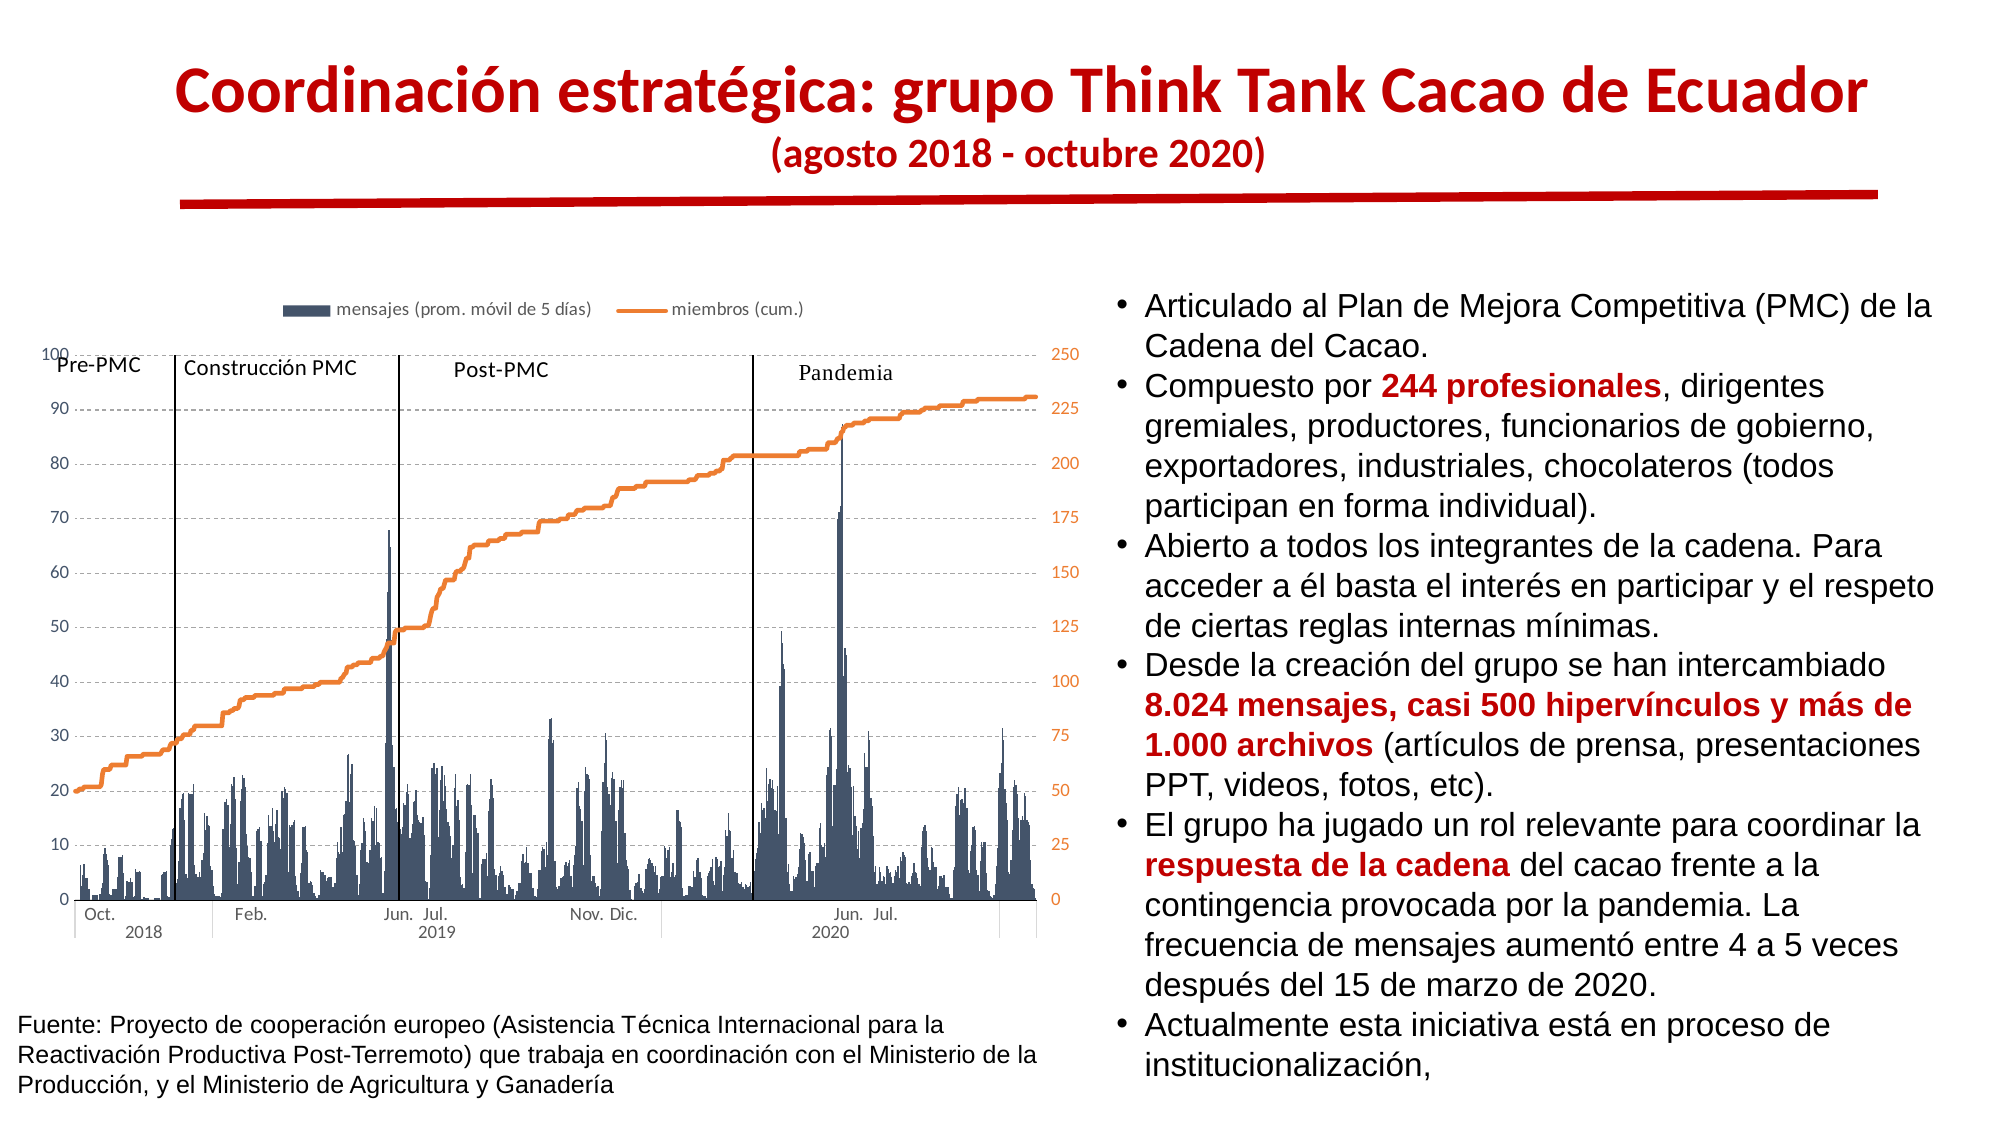

Coordinación estratégica: grupo Think Tank Cacao de Ecuador
(agosto 2018 - octubre 2020)

### Chart

| Category | mensajes (prom. móvil de 5 días) |  | miembros (cum.) |
|---|---|---|---|
| Sept. | None | 0.0 | 50.0 |
|  | None | 0.0 | 50.0 |
|  | None | 0.0 | 50.0 |
|  | None | 0.0 | 51.0 |
|  | 6.4 | 0.0 | 51.0 |
|  | 2.6 | 0.0 | 51.0 |
|  | 4.6 | 0.0 | 51.0 |
|  | 6.6 | 0.0 | 52.0 |
|  | 4.0 | 0.0 | 52.0 |
|  | 4.0 | 0.0 | 52.0 |
|  | 4.0 | 0.0 | 52.0 |
|  | 2.0 | 0.0 | 52.0 |
|  | 0.0 | 0.0 | 52.0 |
|  | 0.0 | 0.0 | 52.0 |
|  | 1.0 | 0.0 | 52.0 |
|  | 1.0 | 0.0 | 52.0 |
|  | 1.0 | 0.0 | 52.0 |
|  | 1.0 | 0.0 | 52.0 |
|  | 1.0 | 0.0 | 52.0 |
|  | 0.0 | 0.0 | 52.0 |
| Oct. | 1.2 | 0.0 | 52.0 |
|  | 2.2 | 0.0 | 53.0 |
|  | 3.2 | 0.0 | 58.0 |
|  | 8.4 | 0.0 | 60.0 |
|  | 9.6 | 0.0 | 60.0 |
|  | 8.4 | 0.0 | 60.0 |
|  | 7.4 | 0.0 | 60.0 |
|  | 6.4 | 0.0 | 60.0 |
|  | 1.2 | 0.0 | 60.0 |
|  | 1.0 | 0.0 | 62.0 |
|  | 2.0 | 0.0 | 62.0 |
|  | 2.0 | 0.0 | 62.0 |
|  | 2.0 | 0.0 | 62.0 |
|  | 2.0 | 0.0 | 62.0 |
|  | 4.2 | 0.0 | 62.0 |
|  | 8.0 | 0.0 | 62.0 |
|  | 8.0 | 0.0 | 62.0 |
|  | 8.0 | 0.0 | 62.0 |
|  | 8.2 | 0.0 | 62.0 |
|  | 5.0 | 0.0 | 62.0 |
|  | 0.2 | 0.0 | 62.0 |
|  | 0.8 | 0.0 | 62.0 |
|  | 3.6 | 0.0 | 66.0 |
|  | 3.4 | 0.0 | 66.0 |
|  | 3.4 | 0.0 | 66.0 |
|  | 4.0 | 0.0 | 66.0 |
|  | 3.4 | 0.0 | 66.0 |
|  | 0.6 | 0.0 | 66.0 |
|  | 0.8 | 0.0 | 66.0 |
|  | 5.8 | 0.0 | 66.0 |
|  | 5.2 | 0.0 | 66.0 |
| Nov. | 5.2 | 0.0 | 66.0 |
|  | 5.4 | 0.0 | 66.0 |
|  | 5.2 | 0.0 | 66.0 |
|  | 0.2 | 0.0 | 66.0 |
|  | 0.6 | 0.0 | 67.0 |
|  | 0.6 | 0.0 | 67.0 |
|  | 0.4 | 0.0 | 67.0 |
|  | 0.4 | 0.0 | 67.0 |
|  | 0.4 | 0.0 | 67.0 |
|  | 0.0 | 0.0 | 67.0 |
|  | 0.0 | 0.0 | 67.0 |
|  | 0.0 | 0.0 | 67.0 |
|  | 0.0 | 0.0 | 67.0 |
|  | 0.4 | 0.0 | 67.0 |
|  | 0.4 | 0.0 | 67.0 |
|  | 0.4 | 0.0 | 67.0 |
|  | 0.4 | 0.0 | 67.0 |
|  | 0.4 | 0.0 | 67.0 |
|  | 0.0 | 0.0 | 67.0 |
|  | 4.6 | 0.0 | 68.0 |
|  | 4.8 | 0.0 | 69.0 |
|  | 5.2 | 0.0 | 69.0 |
|  | 5.2 | 0.0 | 69.0 |
|  | 5.4 | 0.0 | 69.0 |
|  | 0.8 | 0.0 | 69.0 |
|  | 0.6 | 0.0 | 69.0 |
|  | 10.2 | 0.0 | 71.0 |
|  | 11.2 | 0.0 | 72.0 |
|  | 13.0 | 0.0 | 72.0 |
|  | 13.2 | 0.0 | 72.0 |
| Dic. | 13.2 | 5000.0 | 72.0 |
|  | 3.2 | 0.0 | 72.0 |
|  | 3.8 | 0.0 | 74.0 |
|  | 7.2 | 0.0 | 74.0 |
|  | 17.0 | 0.0 | 74.0 |
|  | 18.6 | 0.0 | 74.0 |
|  | 19.4 | 0.0 | 75.0 |
|  | 19.6 | 0.0 | 76.0 |
|  | 14.8 | 0.0 | 76.0 |
|  | 4.8 | 0.0 | 76.0 |
|  | 4.0 | 0.0 | 76.0 |
|  | 19.6 | 0.0 | 76.0 |
|  | 19.4 | 0.0 | 76.0 |
|  | 19.4 | 0.0 | 78.0 |
|  | 19.4 | 0.0 | 78.0 |
|  | 21.4 | 0.0 | 78.0 |
|  | 6.4 | 0.0 | 80.0 |
|  | 4.8 | 0.0 | 80.0 |
|  | 4.2 | 0.0 | 80.0 |
|  | 4.2 | 0.0 | 80.0 |
|  | 5.2 | 0.0 | 80.0 |
|  | 4.2 | 0.0 | 80.0 |
|  | 7.4 | 0.0 | 80.0 |
|  | 8.6 | 0.0 | 80.0 |
|  | 16.0 | 0.0 | 80.0 |
|  | 12.8 | 0.0 | 80.0 |
|  | 15.4 | 0.0 | 80.0 |
|  | 13.8 | 0.0 | 80.0 |
|  | 13.6 | 0.0 | 80.0 |
|  | 6.2 | 0.0 | 80.0 |
|  | 5.6 | 0.0 | 80.0 |
| Ene. | 2.6 | 0.0 | 80.0 |
|  | 1.2 | 0.0 | 80.0 |
|  | 0.8 | 0.0 | 80.0 |
|  | 0.8 | 0.0 | 80.0 |
|  | 0.8 | 0.0 | 80.0 |
|  | 0.8 | 0.0 | 80.0 |
|  | 0.6 | 0.0 | 80.0 |
|  | 1.4 | 0.0 | 80.0 |
|  | 13.0 | 0.0 | 86.0 |
|  | 18.0 | 0.0 | 86.0 |
|  | 18.0 | 0.0 | 86.0 |
|  | 18.6 | 0.0 | 86.0 |
|  | 17.4 | 0.0 | 86.0 |
|  | 9.8 | 0.0 | 86.0 |
|  | 14.0 | 0.0 | 87.0 |
|  | 21.4 | 0.0 | 87.0 |
|  | 21.0 | 0.0 | 87.0 |
|  | 22.6 | 0.0 | 88.0 |
|  | 18.6 | 0.0 | 88.0 |
|  | 9.6 | 0.0 | 88.0 |
|  | 3.0 | 0.0 | 88.0 |
|  | 7.0 | 0.0 | 89.0 |
|  | 18.2 | 0.0 | 92.0 |
|  | 20.4 | 0.0 | 92.0 |
|  | 23.0 | 0.0 | 92.0 |
|  | 22.4 | 0.0 | 92.0 |
|  | 20.8 | 0.0 | 93.0 |
|  | 12.2 | 0.0 | 93.0 |
|  | 10.0 | 0.0 | 93.0 |
|  | 8.0 | 0.0 | 93.0 |
|  | 7.8 | 0.0 | 93.0 |
| Feb. | 5.2 | 0.0 | 93.0 |
|  | 0.8 | 0.0 | 93.0 |
|  | 0.8 | 0.0 | 93.0 |
|  | 2.6 | 0.0 | 94.0 |
|  | 12.6 | 0.0 | 94.0 |
|  | 13.0 | 0.0 | 94.0 |
|  | 13.0 | 0.0 | 94.0 |
|  | 13.4 | 0.0 | 94.0 |
|  | 10.8 | 0.0 | 94.0 |
|  | 0.8 | 0.0 | 94.0 |
|  | 3.0 | 0.0 | 94.0 |
|  | 3.4 | 0.0 | 94.0 |
|  | 4.6 | 0.0 | 94.0 |
|  | 10.4 | 0.0 | 94.0 |
|  | 15.6 | 0.0 | 94.0 |
|  | 13.6 | 0.0 | 94.0 |
|  | 13.6 | 0.0 | 94.0 |
|  | 17.0 | 0.0 | 94.0 |
|  | 12.6 | 0.0 | 94.0 |
|  | 10.6 | 0.0 | 95.0 |
|  | 14.0 | 0.0 | 95.0 |
|  | 16.6 | 0.0 | 95.0 |
|  | 11.6 | 0.0 | 95.0 |
|  | 11.4 | 0.0 | 95.0 |
|  | 9.4 | 0.0 | 95.0 |
|  | 20.0 | 0.0 | 95.0 |
|  | 18.8 | 0.0 | 95.0 |
|  | 20.8 | 0.0 | 97.0 |
| Mar. | 20.4 | 0.0 | 97.0 |
|  | 19.6 | 0.0 | 97.0 |
|  | 5.2 | 0.0 | 97.0 |
|  | 13.8 | 0.0 | 97.0 |
|  | 13.4 | 0.0 | 97.0 |
|  | 13.8 | 0.0 | 97.0 |
|  | 14.4 | 0.0 | 97.0 |
|  | 14.8 | 0.0 | 97.0 |
|  | 4.4 | 0.0 | 97.0 |
|  | 2.8 | 0.0 | 97.0 |
|  | 1.6 | 0.0 | 97.0 |
|  | 0.6 | 0.0 | 97.0 |
|  | 5.0 | 0.0 | 97.0 |
|  | 6.8 | 0.0 | 97.0 |
|  | 13.4 | 0.0 | 98.0 |
|  | 13.4 | 0.0 | 98.0 |
|  | 13.6 | 0.0 | 98.0 |
|  | 9.2 | 0.0 | 98.0 |
|  | 8.8 | 0.0 | 98.0 |
|  | 3.2 | 0.0 | 98.0 |
|  | 3.6 | 0.0 | 98.0 |
|  | 3.4 | 0.0 | 98.0 |
|  | 2.8 | 0.0 | 98.0 |
|  | 1.4 | 0.0 | 98.0 |
|  | 0.8 | 0.0 | 99.0 |
|  | 0.4 | 0.0 | 99.0 |
|  | 0.4 | 0.0 | 99.0 |
|  | 1.0 | 0.0 | 99.0 |
|  | 5.6 | 0.0 | 100.0 |
|  | 5.2 | 0.0 | 100.0 |
|  | 5.2 | 0.0 | 100.0 |
| Abr. | 5.2 | 0.0 | 100.0 |
|  | 4.6 | 0.0 | 100.0 |
|  | 3.6 | 0.0 | 100.0 |
|  | 4.0 | 0.0 | 100.0 |
|  | 4.2 | 0.0 | 100.0 |
|  | 4.2 | 0.0 | 100.0 |
|  | 4.2 | 0.0 | 100.0 |
|  | 2.4 | 0.0 | 100.0 |
|  | 2.4 | 0.0 | 100.0 |
|  | 3.2 | 0.0 | 100.0 |
|  | 7.8 | 0.0 | 100.0 |
|  | 10.6 | 0.0 | 100.0 |
|  | 8.8 | 0.0 | 100.0 |
|  | 8.4 | 0.0 | 100.0 |
|  | 13.4 | 0.0 | 102.0 |
|  | 8.8 | 0.0 | 102.0 |
|  | 15.6 | 0.0 | 103.0 |
|  | 15.8 | 0.0 | 104.0 |
|  | 18.2 | 0.0 | 104.0 |
|  | 26.6 | 0.0 | 107.0 |
|  | 26.8 | 0.0 | 107.0 |
|  | 18.0 | 0.0 | 107.0 |
|  | 23.2 | 0.0 | 107.0 |
|  | 25.0 | 0.0 | 107.0 |
|  | 11.0 | 0.0 | 108.0 |
|  | 10.8 | 0.0 | 108.0 |
|  | 10.0 | 0.0 | 108.0 |
|  | 4.6 | 0.0 | 108.0 |
|  | 1.0 | 0.0 | 109.0 |
|  | 3.0 | 0.0 | 109.0 |
| May. | 9.2 | 0.0 | 109.0 |
|  | 10.4 | 0.0 | 109.0 |
|  | 15.0 | 0.0 | 109.0 |
|  | 14.4 | 0.0 | 109.0 |
|  | 12.6 | 0.0 | 109.0 |
|  | 7.0 | 0.0 | 109.0 |
|  | 6.8 | 0.0 | 109.0 |
|  | 9.2 | 0.0 | 109.0 |
|  | 9.2 | 0.0 | 109.0 |
|  | 15.0 | 0.0 | 111.0 |
|  | 14.6 | 0.0 | 111.0 |
|  | 17.2 | 0.0 | 111.0 |
|  | 10.2 | 0.0 | 111.0 |
|  | 17.0 | 0.0 | 111.0 |
|  | 10.6 | 0.0 | 111.0 |
|  | 10.4 | 0.0 | 111.0 |
|  | 7.8 | 0.0 | 112.0 |
|  | 8.0 | 0.0 | 112.0 |
|  | 1.4 | 0.0 | 112.0 |
|  | 5.4 | 0.0 | 114.0 |
|  | 28.8 | 0.0 | 115.0 |
|  | 48.0 | 0.0 | 116.0 |
|  | 56.6 | 0.0 | 118.0 |
|  | 68.0 | 0.0 | 118.0 |
|  | 64.8 | 0.0 | 118.0 |
|  | 47.8 | 0.0 | 118.0 |
|  | 28.4 | 0.0 | 118.0 |
|  | 24.4 | 0.0 | 118.0 |
|  | 16.8 | 0.0 | 123.0 |
|  | 17.0 | 0.0 | 124.0 |
|  | 14.4 | 0.0 | 124.0 |
| Jun. | 17.6 | 5000.0 | 124.0 |
|  | 13.0 | 0.0 | 124.0 |
|  | 12.2 | 0.0 | 124.0 |
|  | 13.4 | 0.0 | 124.0 |
|  | 17.8 | 0.0 | 124.0 |
|  | 17.4 | 0.0 | 125.0 |
|  | 19.8 | 0.0 | 125.0 |
|  | 21.4 | 0.0 | 125.0 |
|  | 19.4 | 0.0 | 125.0 |
|  | 11.4 | 0.0 | 125.0 |
|  | 12.4 | 0.0 | 125.0 |
|  | 14.0 | 0.0 | 125.0 |
|  | 18.0 | 0.0 | 125.0 |
|  | 18.2 | 0.0 | 125.0 |
|  | 20.2 | 0.0 | 125.0 |
|  | 15.6 | 0.0 | 125.0 |
|  | 14.8 | 0.0 | 125.0 |
|  | 14.4 | 0.0 | 125.0 |
|  | 14.2 | 0.0 | 125.0 |
|  | 15.2 | 0.0 | 125.0 |
|  | 15.2 | 0.0 | 125.0 |
|  | 12.0 | 0.0 | 126.0 |
|  | 3.6 | 0.0 | 126.0 |
|  | 3.4 | 0.0 | 126.0 |
|  | 0.2 | 0.0 | 126.0 |
|  | 2.2 | 0.0 | 128.0 |
|  | 8.2 | 0.0 | 131.0 |
|  | 24.2 | 0.0 | 133.0 |
|  | 25.2 | 0.0 | 134.0 |
|  | 25.2 | 0.0 | 134.0 |
| Jul. | 23.2 | 0.0 | 134.0 |
|  | 24.2 | 0.0 | 139.0 |
|  | 11.6 | 0.0 | 140.0 |
|  | 16.6 | 0.0 | 141.0 |
|  | 22.0 | 0.0 | 143.0 |
|  | 24.6 | 0.0 | 143.0 |
|  | 18.2 | 0.0 | 143.0 |
|  | 23.0 | 0.0 | 145.0 |
|  | 21.0 | 0.0 | 147.0 |
|  | 16.8 | 0.0 | 147.0 |
|  | 14.4 | 0.0 | 147.0 |
|  | 13.6 | 0.0 | 147.0 |
|  | 11.8 | 0.0 | 147.0 |
|  | 7.8 | 0.0 | 147.0 |
|  | 10.2 | 0.0 | 147.0 |
|  | 20.6 | 0.0 | 147.0 |
|  | 23.2 | 0.0 | 150.0 |
|  | 17.2 | 0.0 | 151.0 |
|  | 18.4 | 0.0 | 151.0 |
|  | 14.8 | 0.0 | 151.0 |
|  | 4.2 | 0.0 | 151.0 |
|  | 2.8 | 0.0 | 152.0 |
|  | 3.0 | 0.0 | 152.0 |
|  | 2.2 | 0.0 | 153.0 |
|  | 8.8 | 0.0 | 155.0 |
|  | 21.2 | 0.0 | 157.0 |
|  | 21.4 | 0.0 | 157.0 |
|  | 21.2 | 0.0 | 157.0 |
|  | 23.2 | 0.0 | 162.0 |
|  | 17.4 | 0.0 | 162.0 |
|  | 5.0 | 0.0 | 162.0 |
| Aug. | 15.6 | 0.0 | 163.0 |
|  | 15.6 | 0.0 | 163.0 |
|  | 13.2 | 0.0 | 163.0 |
|  | 12.4 | 0.0 | 163.0 |
|  | 12.4 | 0.0 | 163.0 |
|  | 0.4 | 0.0 | 163.0 |
|  | 6.6 | 0.0 | 163.0 |
|  | 7.6 | 0.0 | 163.0 |
|  | 7.6 | 0.0 | 163.0 |
|  | 7.6 | 0.0 | 163.0 |
|  | 8.6 | 0.0 | 163.0 |
|  | 4.4 | 0.0 | 163.0 |
|  | 16.4 | 0.0 | 165.0 |
|  | 18.6 | 0.0 | 165.0 |
|  | 22.2 | 0.0 | 165.0 |
|  | 21.2 | 0.0 | 165.0 |
|  | 18.8 | 0.0 | 165.0 |
|  | 5.8 | 0.0 | 165.0 |
|  | 4.6 | 0.0 | 165.0 |
|  | 1.8 | 0.0 | 165.0 |
|  | 4.4 | 0.0 | 165.0 |
|  | 5.0 | 0.0 | 166.0 |
|  | 6.2 | 0.0 | 166.0 |
|  | 5.4 | 0.0 | 166.0 |
|  | 4.6 | 0.0 | 166.0 |
|  | 2.4 | 0.0 | 166.0 |
|  | 2.4 | 0.0 | 168.0 |
|  | 1.2 | 0.0 | 168.0 |
|  | 2.8 | 0.0 | 168.0 |
|  | 2.8 | 0.0 | 168.0 |
|  | 2.4 | 0.0 | 168.0 |
| Sept. | 2.0 | 0.0 | 168.0 |
|  | 2.0 | 0.0 | 168.0 |
|  | 0.2 | 0.0 | 168.0 |
|  | 1.0 | 0.0 | 168.0 |
|  | 1.6 | 0.0 | 168.0 |
|  | 3.2 | 0.0 | 168.0 |
|  | 3.2 | 0.0 | 168.0 |
|  | 3.2 | 0.0 | 168.0 |
|  | 7.2 | 0.0 | 169.0 |
|  | 8.4 | 0.0 | 169.0 |
|  | 6.8 | 0.0 | 169.0 |
|  | 7.0 | 0.0 | 169.0 |
|  | 9.8 | 0.0 | 169.0 |
|  | 6.8 | 0.0 | 169.0 |
|  | 5.0 | 0.0 | 169.0 |
|  | 5.0 | 0.0 | 169.0 |
|  | 5.0 | 0.0 | 169.0 |
|  | 2.2 | 0.0 | 169.0 |
|  | 0.8 | 0.0 | 169.0 |
|  | 0.8 | 0.0 | 169.0 |
|  | 0.6 | 0.0 | 169.0 |
|  | 2.0 | 0.0 | 169.0 |
|  | 5.6 | 0.0 | 173.0 |
|  | 5.6 | 0.0 | 174.0 |
|  | 9.0 | 0.0 | 174.0 |
|  | 9.8 | 0.0 | 174.0 |
|  | 9.4 | 0.0 | 174.0 |
|  | 6.0 | 0.0 | 174.0 |
|  | 10.6 | 0.0 | 174.0 |
|  | 8.2 | 0.0 | 174.0 |
| Oct. | 29.6 | 0.0 | 174.0 |
|  | 33.2 | 0.0 | 174.0 |
|  | 33.4 | 0.0 | 174.0 |
|  | 28.8 | 0.0 | 174.0 |
|  | 29.4 | 0.0 | 174.0 |
|  | 7.2 | 0.0 | 174.0 |
|  | 2.4 | 0.0 | 174.0 |
|  | 2.0 | 0.0 | 174.0 |
|  | 2.6 | 0.0 | 174.0 |
|  | 2.6 | 0.0 | 175.0 |
|  | 4.0 | 0.0 | 175.0 |
|  | 4.2 | 0.0 | 175.0 |
|  | 4.4 | 0.0 | 175.0 |
|  | 6.4 | 0.0 | 175.0 |
|  | 7.0 | 0.0 | 175.0 |
|  | 6.2 | 0.0 | 175.0 |
|  | 6.8 | 0.0 | 177.0 |
|  | 7.4 | 0.0 | 177.0 |
|  | 4.4 | 0.0 | 177.0 |
|  | 2.4 | 0.0 | 177.0 |
|  | 6.4 | 0.0 | 177.0 |
|  | 8.2 | 0.0 | 177.0 |
|  | 10.0 | 0.0 | 178.0 |
|  | 20.6 | 0.0 | 179.0 |
|  | 21.6 | 0.0 | 179.0 |
|  | 17.2 | 0.0 | 179.0 |
|  | 16.8 | 0.0 | 179.0 |
|  | 14.6 | 0.0 | 179.0 |
|  | 6.4 | 0.0 | 179.0 |
|  | 20.0 | 0.0 | 180.0 |
|  | 24.4 | 0.0 | 180.0 |
| Nov. | 23.2 | 0.0 | 180.0 |
|  | 23.0 | 0.0 | 180.0 |
|  | 22.2 | 0.0 | 180.0 |
|  | 8.2 | 0.0 | 180.0 |
|  | 3.6 | 0.0 | 180.0 |
|  | 4.4 | 0.0 | 180.0 |
|  | 4.4 | 0.0 | 180.0 |
|  | 3.2 | 0.0 | 180.0 |
|  | 2.4 | 0.0 | 180.0 |
|  | 2.6 | 0.0 | 180.0 |
|  | 0.8 | 0.0 | 180.0 |
|  | 2.0 | 0.0 | 180.0 |
|  | 12.6 | 0.0 | 180.0 |
|  | 21.6 | 0.0 | 180.0 |
|  | 25.2 | 0.0 | 181.0 |
|  | 30.6 | 0.0 | 181.0 |
|  | 29.4 | 0.0 | 181.0 |
|  | 20.8 | 0.0 | 181.0 |
|  | 19.4 | 0.0 | 181.0 |
|  | 17.4 | 0.0 | 181.0 |
|  | 22.4 | 0.0 | 183.0 |
|  | 23.6 | 0.0 | 185.0 |
|  | 22.2 | 0.0 | 185.0 |
|  | 14.6 | 0.0 | 185.0 |
|  | 14.6 | 0.0 | 186.0 |
|  | 6.8 | 0.0 | 188.0 |
|  | 16.6 | 0.0 | 189.0 |
|  | 20.8 | 0.0 | 189.0 |
|  | 22.0 | 0.0 | 189.0 |
|  | 20.6 | 0.0 | 189.0 |
| Dic. | 22.0 | 0.0 | 189.0 |
|  | 12.4 | 0.0 | 189.0 |
|  | 7.4 | 0.0 | 189.0 |
|  | 6.2 | 0.0 | 189.0 |
|  | 5.8 | 0.0 | 189.0 |
|  | 1.8 | 0.0 | 189.0 |
|  | 0.2 | 0.0 | 189.0 |
|  | 0.0 | 0.0 | 189.0 |
|  | 0.0 | 0.0 | 189.0 |
|  | 2.6 | 0.0 | 189.0 |
|  | 3.2 | 0.0 | 190.0 |
|  | 3.4 | 0.0 | 190.0 |
|  | 4.8 | 0.0 | 190.0 |
|  | 4.8 | 0.0 | 190.0 |
|  | 2.2 | 0.0 | 190.0 |
|  | 1.6 | 0.0 | 190.0 |
|  | 1.4 | 0.0 | 190.0 |
|  | 2.0 | 0.0 | 190.0 |
|  | 5.8 | 0.0 | 192.0 |
|  | 6.6 | 0.0 | 192.0 |
|  | 7.6 | 0.0 | 192.0 |
|  | 7.8 | 0.0 | 192.0 |
|  | 7.4 | 0.0 | 192.0 |
|  | 6.8 | 0.0 | 192.0 |
|  | 6.2 | 0.0 | 192.0 |
|  | 5.2 | 0.0 | 192.0 |
|  | 6.2 | 0.0 | 192.0 |
|  | 4.6 | 0.0 | 192.0 |
|  | 1.4 | 0.0 | 192.0 |
|  | 2.0 | 0.0 | 192.0 |
|  | 4.2 | 0.0 | 192.0 |
| Ene. | 4.4 | 0.0 | 192.0 |
|  | 4.4 | 0.0 | 192.0 |
|  | 10.0 | 0.0 | 192.0 |
|  | 9.6 | 0.0 | 192.0 |
|  | 7.8 | 0.0 | 192.0 |
|  | 9.2 | 0.0 | 192.0 |
|  | 9.8 | 0.0 | 192.0 |
|  | 4.2 | 0.0 | 192.0 |
|  | 5.2 | 0.0 | 192.0 |
|  | 6.8 | 0.0 | 192.0 |
|  | 4.2 | 0.0 | 192.0 |
|  | 4.6 | 0.0 | 192.0 |
|  | 16.6 | 0.0 | 192.0 |
|  | 16.6 | 0.0 | 192.0 |
|  | 14.6 | 0.0 | 192.0 |
|  | 14.4 | 0.0 | 192.0 |
|  | 13.4 | 0.0 | 192.0 |
|  | 2.2 | 0.0 | 192.0 |
|  | 0.8 | 0.0 | 192.0 |
|  | 1.0 | 0.0 | 192.0 |
|  | 1.0 | 0.0 | 192.0 |
|  | 1.0 | 0.0 | 192.0 |
|  | 2.6 | 0.0 | 193.0 |
|  | 2.6 | 0.0 | 193.0 |
|  | 2.4 | 0.0 | 193.0 |
|  | 2.4 | 0.0 | 193.0 |
|  | 5.4 | 0.0 | 193.0 |
|  | 4.2 | 0.0 | 193.0 |
|  | 7.4 | 0.0 | 194.0 |
|  | 7.8 | 0.0 | 195.0 |
|  | 7.8 | 0.0 | 195.0 |
| Feb. | 5.2 | 0.0 | 195.0 |
|  | 4.0 | 0.0 | 195.0 |
|  | 1.0 | 0.0 | 195.0 |
|  | 0.8 | 0.0 | 195.0 |
|  | 0.8 | 0.0 | 195.0 |
|  | 0.4 | 0.0 | 195.0 |
|  | 4.4 | 0.0 | 195.0 |
|  | 5.0 | 0.0 | 195.0 |
|  | 5.4 | 0.0 | 196.0 |
|  | 6.0 | 0.0 | 196.0 |
|  | 7.6 | 0.0 | 196.0 |
|  | 3.6 | 0.0 | 196.0 |
|  | 2.8 | 0.0 | 196.0 |
|  | 8.0 | 0.0 | 197.0 |
|  | 7.6 | 0.0 | 197.0 |
|  | 6.0 | 0.0 | 197.0 |
|  | 6.2 | 0.0 | 197.0 |
|  | 7.2 | 0.0 | 198.0 |
|  | 1.6 | 0.0 | 198.0 |
|  | 4.6 | 0.0 | 202.0 |
|  | 6.0 | 0.0 | 202.0 |
|  | 12.8 | 0.0 | 202.0 |
|  | 11.8 | 0.0 | 202.0 |
|  | 16.0 | 0.0 | 202.0 |
|  | 12.8 | 0.0 | 202.0 |
|  | 12.6 | 0.0 | 203.0 |
|  | 7.8 | 0.0 | 203.0 |
|  | 9.2 | 0.0 | 204.0 |
|  | 5.2 | 0.0 | 204.0 |
| Mar. | 5.2 | 0.0 | 204.0 |
|  | 5.0 | 0.0 | 204.0 |
|  | 3.2 | 0.0 | 204.0 |
|  | 3.0 | 0.0 | 204.0 |
|  | 3.0 | 0.0 | 204.0 |
|  | 3.4 | 0.0 | 204.0 |
|  | 2.4 | 0.0 | 204.0 |
|  | 2.0 | 0.0 | 204.0 |
|  | 3.0 | 0.0 | 204.0 |
|  | 2.8 | 0.0 | 204.0 |
|  | 2.4 | 0.0 | 204.0 |
|  | 2.6 | 0.0 | 204.0 |
|  | 3.4 | 0.0 | 204.0 |
|  | 1.4 | 0.0 | 204.0 |
|  | 2.8 | 5000.0 | 204.0 |
|  | 5.4 | 0.0 | 204.0 |
|  | 7.6 | 0.0 | 204.0 |
|  | 8.6 | 0.0 | 204.0 |
|  | 9.6 | 0.0 | 204.0 |
|  | 14.4 | 0.0 | 204.0 |
|  | 12.4 | 0.0 | 204.0 |
|  | 17.8 | 0.0 | 204.0 |
|  | 16.6 | 0.0 | 204.0 |
|  | 17.0 | 0.0 | 204.0 |
|  | 15.0 | 0.0 | 204.0 |
|  | 24.2 | 0.0 | 204.0 |
|  | 18.2 | 0.0 | 204.0 |
|  | 21.4 | 0.0 | 204.0 |
|  | 22.2 | 0.0 | 204.0 |
|  | 20.6 | 0.0 | 204.0 |
|  | 22.0 | 0.0 | 204.0 |
| Apr. | 20.4 | 0.0 | 204.0 |
|  | 16.6 | 0.0 | 204.0 |
|  | 16.4 | 0.0 | 204.0 |
|  | 21.0 | 0.0 | 204.0 |
|  | 12.2 | 0.0 | 204.0 |
|  | 39.4 | 0.0 | 204.0 |
|  | 49.4 | 0.0 | 204.0 |
|  | 47.2 | 0.0 | 204.0 |
|  | 43.4 | 0.0 | 204.0 |
|  | 42.4 | 0.0 | 204.0 |
|  | 15.0 | 0.0 | 204.0 |
|  | 5.2 | 0.0 | 204.0 |
|  | 6.6 | 0.0 | 204.0 |
|  | 3.0 | 0.0 | 204.0 |
|  | 1.6 | 0.0 | 204.0 |
|  | 1.6 | 0.0 | 204.0 |
|  | 4.4 | 0.0 | 204.0 |
|  | 3.8 | 0.0 | 204.0 |
|  | 4.2 | 0.0 | 204.0 |
|  | 4.8 | 0.0 | 204.0 |
|  | 6.0 | 0.0 | 204.0 |
|  | 9.4 | 0.0 | 206.0 |
|  | 12.4 | 0.0 | 206.0 |
|  | 12.2 | 0.0 | 206.0 |
|  | 11.6 | 0.0 | 206.0 |
|  | 10.4 | 0.0 | 206.0 |
|  | 7.4 | 0.0 | 206.0 |
|  | 3.6 | 0.0 | 206.0 |
|  | 8.4 | 0.0 | 207.0 |
|  | 8.8 | 0.0 | 207.0 |
| May. | 8.8 | 0.0 | 207.0 |
|  | 5.4 | 0.0 | 207.0 |
|  | 5.4 | 0.0 | 207.0 |
|  | 2.4 | 0.0 | 207.0 |
|  | 6.2 | 0.0 | 207.0 |
|  | 6.8 | 0.0 | 207.0 |
|  | 6.8 | 0.0 | 207.0 |
|  | 13.2 | 0.0 | 207.0 |
|  | 14.2 | 0.0 | 207.0 |
|  | 10.2 | 0.0 | 207.0 |
|  | 9.8 | 0.0 | 207.0 |
|  | 10.4 | 0.0 | 207.0 |
|  | 8.0 | 0.0 | 207.0 |
|  | 23.0 | 0.0 | 207.0 |
|  | 24.4 | 0.0 | 210.0 |
|  | 31.2 | 0.0 | 210.0 |
|  | 31.6 | 0.0 | 210.0 |
|  | 30.2 | 0.0 | 210.0 |
|  | 13.6 | 0.0 | 210.0 |
|  | 21.2 | 0.0 | 210.0 |
|  | 21.2 | 0.0 | 210.0 |
|  | 24.0 | 0.0 | 211.0 |
|  | 70.0 | 0.0 | 212.0 |
|  | 71.2 | 0.0 | 212.0 |
|  | 72.4 | 0.0 | 212.0 |
|  | 86.8 | 0.0 | 215.0 |
|  | 87.4 | 0.0 | 215.0 |
|  | 41.2 | 0.0 | 217.0 |
|  | 46.2 | 0.0 | 217.0 |
|  | 45.0 | 0.0 | 218.0 |
|  | 23.6 | 0.0 | 218.0 |
| Jun. | 24.8 | 0.0 | 218.0 |
|  | 24.2 | 0.0 | 218.0 |
|  | 20.8 | 0.0 | 218.0 |
|  | 12.0 | 0.0 | 218.0 |
|  | 21.0 | 0.0 | 219.0 |
|  | 15.4 | 0.0 | 219.0 |
|  | 13.6 | 0.0 | 219.0 |
|  | 9.4 | 0.0 | 219.0 |
|  | 12.6 | 0.0 | 219.0 |
|  | 7.8 | 0.0 | 219.0 |
|  | 13.2 | 0.0 | 219.0 |
|  | 14.2 | 0.0 | 219.0 |
|  | 16.8 | 0.0 | 219.0 |
|  | 27.0 | 0.0 | 220.0 |
|  | 24.4 | 0.0 | 220.0 |
|  | 24.4 | 0.0 | 220.0 |
|  | 31.0 | 0.0 | 220.0 |
|  | 29.4 | 0.0 | 221.0 |
|  | 18.8 | 0.0 | 221.0 |
|  | 17.2 | 0.0 | 221.0 |
|  | 11.8 | 0.0 | 221.0 |
|  | 5.2 | 0.0 | 221.0 |
|  | 6.2 | 0.0 | 221.0 |
|  | 3.0 | 0.0 | 221.0 |
|  | 3.6 | 0.0 | 221.0 |
|  | 6.0 | 0.0 | 221.0 |
|  | 5.2 | 0.0 | 221.0 |
|  | 3.6 | 0.0 | 221.0 |
|  | 4.4 | 0.0 | 221.0 |
|  | 4.2 | 0.0 | 221.0 |
| Jul. | 3.0 | 0.0 | 221.0 |
|  | 6.2 | 0.0 | 221.0 |
|  | 5.8 | 0.0 | 221.0 |
|  | 5.0 | 0.0 | 221.0 |
|  | 5.2 | 0.0 | 221.0 |
|  | 4.2 | 0.0 | 221.0 |
|  | 3.2 | 0.0 | 221.0 |
|  | 4.4 | 0.0 | 221.0 |
|  | 5.6 | 0.0 | 221.0 |
|  | 5.2 | 0.0 | 221.0 |
|  | 6.2 | 0.0 | 221.0 |
|  | 4.0 | 0.0 | 221.0 |
|  | 8.0 | 0.0 | 223.0 |
|  | 7.2 | 0.0 | 223.0 |
|  | 8.8 | 0.0 | 224.0 |
|  | 8.2 | 0.0 | 224.0 |
|  | 8.0 | 0.0 | 224.0 |
|  | 3.2 | 0.0 | 224.0 |
|  | 3.0 | 0.0 | 224.0 |
|  | 3.4 | 0.0 | 224.0 |
|  | 3.0 | 0.0 | 224.0 |
|  | 4.4 | 0.0 | 224.0 |
|  | 5.0 | 0.0 | 224.0 |
|  | 6.8 | 0.0 | 224.0 |
|  | 5.2 | 0.0 | 224.0 |
|  | 5.0 | 0.0 | 224.0 |
|  | 4.0 | 0.0 | 224.0 |
|  | 3.0 | 0.0 | 224.0 |
|  | 2.6 | 0.0 | 224.0 |
|  | 9.8 | 0.0 | 225.0 |
|  | 12.6 | 0.0 | 225.0 |
| Aug. | 13.4 | 0.0 | 225.0 |
|  | 13.8 | 0.0 | 226.0 |
|  | 12.6 | 0.0 | 226.0 |
|  | 7.8 | 0.0 | 226.0 |
|  | 6.0 | 0.0 | 226.0 |
|  | 5.6 | 0.0 | 226.0 |
|  | 9.8 | 0.0 | 226.0 |
|  | 9.6 | 0.0 | 226.0 |
|  | 7.0 | 0.0 | 226.0 |
|  | 6.0 | 0.0 | 226.0 |
|  | 6.0 | 0.0 | 226.0 |
|  | 2.0 | 0.0 | 226.0 |
|  | 2.6 | 0.0 | 226.0 |
|  | 4.4 | 0.0 | 227.0 |
|  | 4.4 | 0.0 | 227.0 |
|  | 4.0 | 0.0 | 227.0 |
|  | 4.6 | 0.0 | 227.0 |
|  | 4.6 | 0.0 | 227.0 |
|  | 2.4 | 0.0 | 227.0 |
|  | 2.4 | 0.0 | 227.0 |
|  | 2.4 | 0.0 | 227.0 |
|  | 1.2 | 0.0 | 227.0 |
|  | 0.4 | 0.0 | 227.0 |
|  | 0.4 | 0.0 | 227.0 |
|  | 5.6 | 0.0 | 227.0 |
|  | 6.0 | 0.0 | 227.0 |
|  | 17.2 | 0.0 | 227.0 |
|  | 19.4 | 0.0 | 227.0 |
|  | 20.8 | 0.0 | 227.0 |
|  | 15.6 | 0.0 | 227.0 |
|  | 18.4 | 0.0 | 227.0 |
| Sept. | 18.6 | 0.0 | 227.0 |
|  | 17.8 | 0.0 | 229.0 |
|  | 20.6 | 0.0 | 229.0 |
|  | 20.6 | 0.0 | 229.0 |
|  | 17.0 | 0.0 | 229.0 |
|  | 5.6 | 0.0 | 229.0 |
|  | 5.0 | 0.0 | 229.0 |
|  | 9.0 | 0.0 | 229.0 |
|  | 10.2 | 0.0 | 229.0 |
|  | 13.4 | 0.0 | 229.0 |
|  | 13.6 | 0.0 | 229.0 |
|  | 12.8 | 0.0 | 229.0 |
|  | 5.6 | 0.0 | 229.0 |
|  | 4.6 | 0.0 | 230.0 |
|  | 1.6 | 0.0 | 230.0 |
|  | 7.2 | 0.0 | 230.0 |
|  | 10.6 | 0.0 | 230.0 |
|  | 9.8 | 0.0 | 230.0 |
|  | 10.6 | 0.0 | 230.0 |
|  | 10.6 | 0.0 | 230.0 |
|  | 5.0 | 0.0 | 230.0 |
|  | 1.8 | 0.0 | 230.0 |
|  | 1.6 | 0.0 | 230.0 |
|  | 0.8 | 0.0 | 230.0 |
|  | 0.6 | 0.0 | 230.0 |
|  | 0.4 | 0.0 | 230.0 |
|  | 1.0 | 0.0 | 230.0 |
|  | 3.0 | 0.0 | 230.0 |
|  | 6.2 | 0.0 | 230.0 |
|  | 9.6 | 0.0 | 230.0 |
| Oct. | 20.6 | 0.0 | 230.0 |
Articulado al Plan de Mejora Competitiva (PMC) de la Cadena del Cacao.
Compuesto por 244 profesionales, dirigentes gremiales, productores, funcionarios de gobierno, exportadores, industriales, chocolateros (todos participan en forma individual).
Abierto a todos los integrantes de la cadena. Para acceder a él basta el interés en participar y el respeto de ciertas reglas internas mínimas.
Desde la creación del grupo se han intercambiado 8.024 mensajes, casi 500 hipervínculos y más de 1.000 archivos (artículos de prensa, presentaciones PPT, videos, fotos, etc).
El grupo ha jugado un rol relevante para coordinar la respuesta de la cadena del cacao frente a la contingencia provocada por la pandemia. La frecuencia de mensajes aumentó entre 4 a 5 veces después del 15 de marzo de 2020.
Actualmente esta iniciativa está en proceso de institucionalización,
Fuente: Proyecto de cooperación europeo (Asistencia Técnica Internacional para la Reactivación Productiva Post-Terremoto) que trabaja en coordinación con el Ministerio de la Producción, y el Ministerio de Agricultura y Ganadería